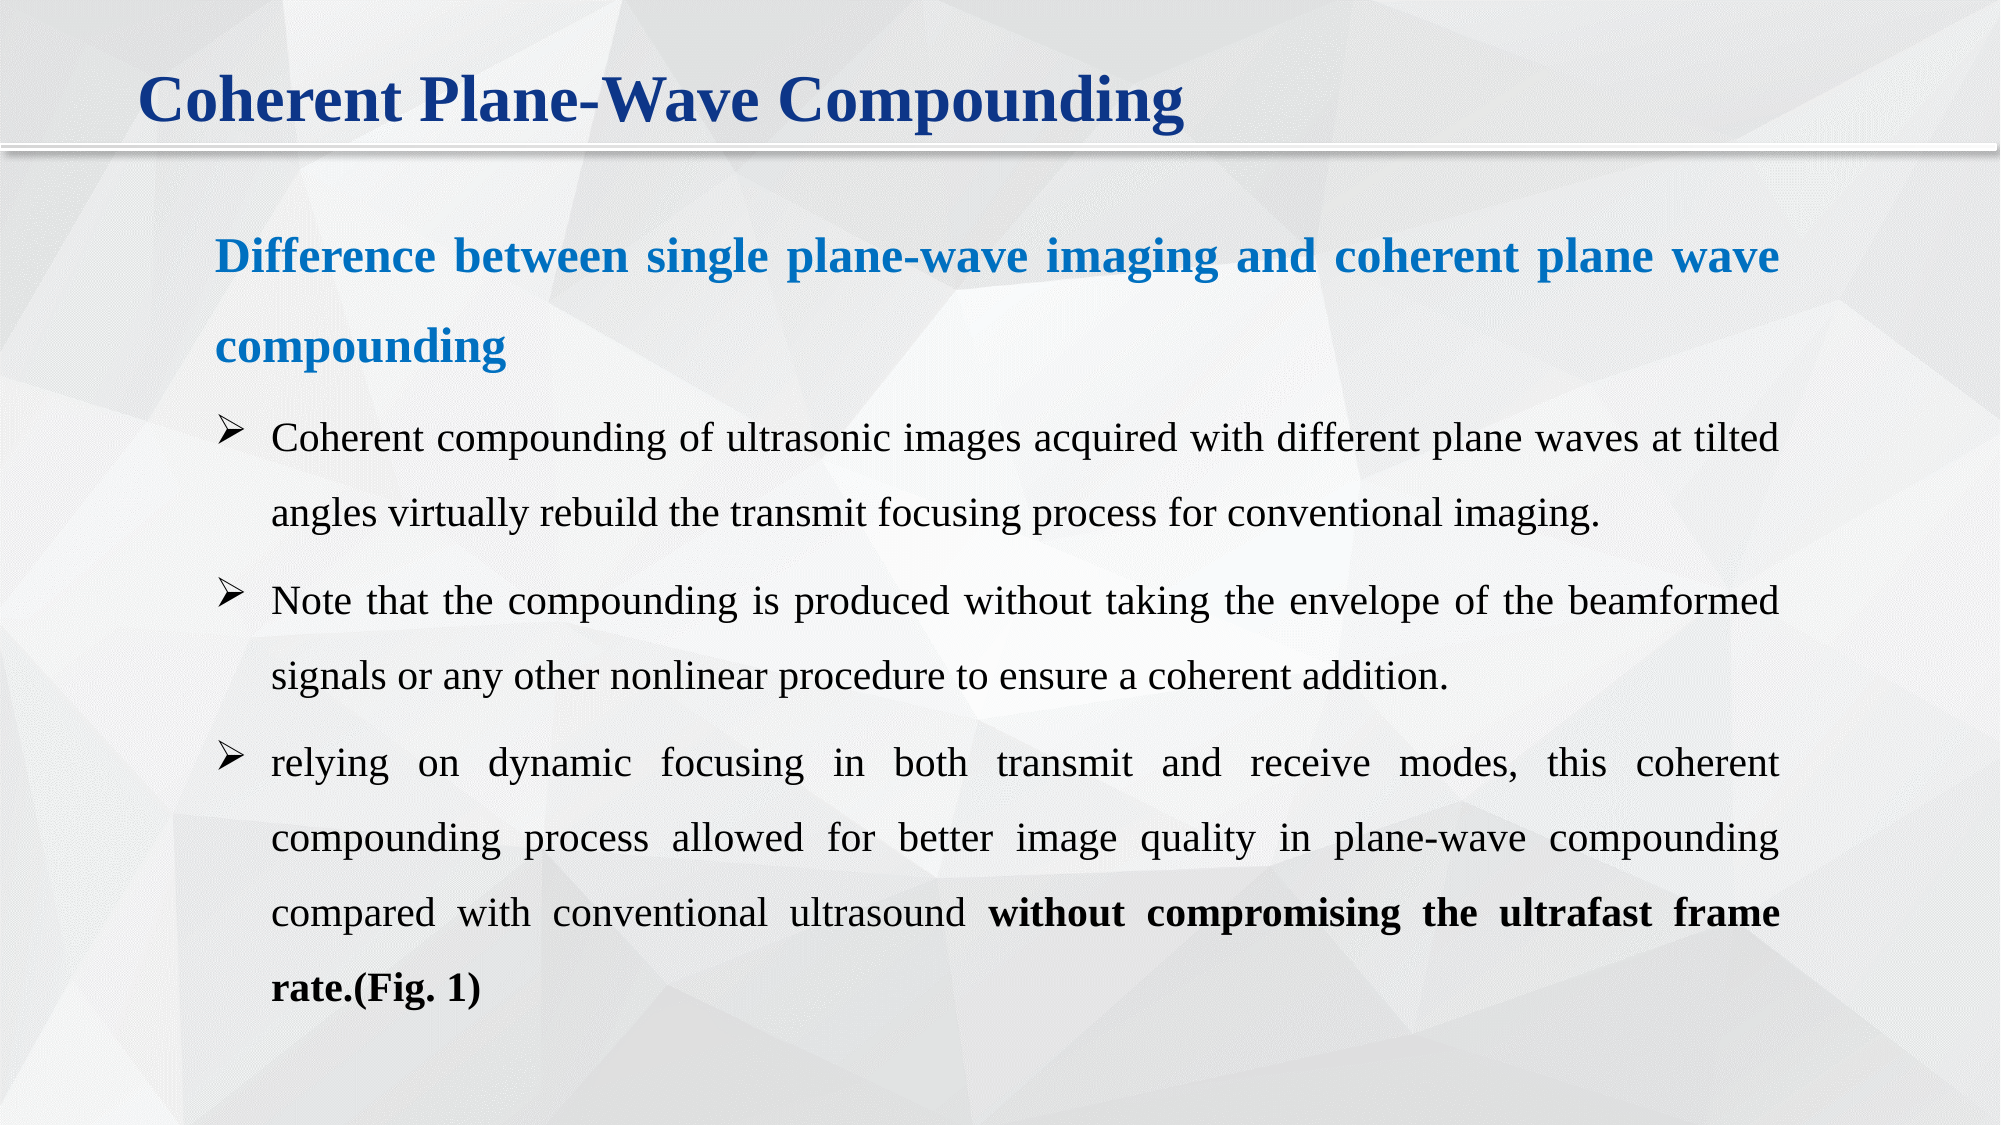

Coherent Plane-Wave Compounding

Difference between single plane-wave imaging and coherent plane wave compounding
Coherent compounding of ultrasonic images acquired with different plane waves at tilted angles virtually rebuild the transmit focusing process for conventional imaging.
Note that the compounding is produced without taking the envelope of the beamformed signals or any other nonlinear procedure to ensure a coherent addition.
relying on dynamic focusing in both transmit and receive modes, this coherent compounding process allowed for better image quality in plane-wave compounding compared with conventional ultrasound without compromising the ultrafast frame rate.(Fig. 1)
9